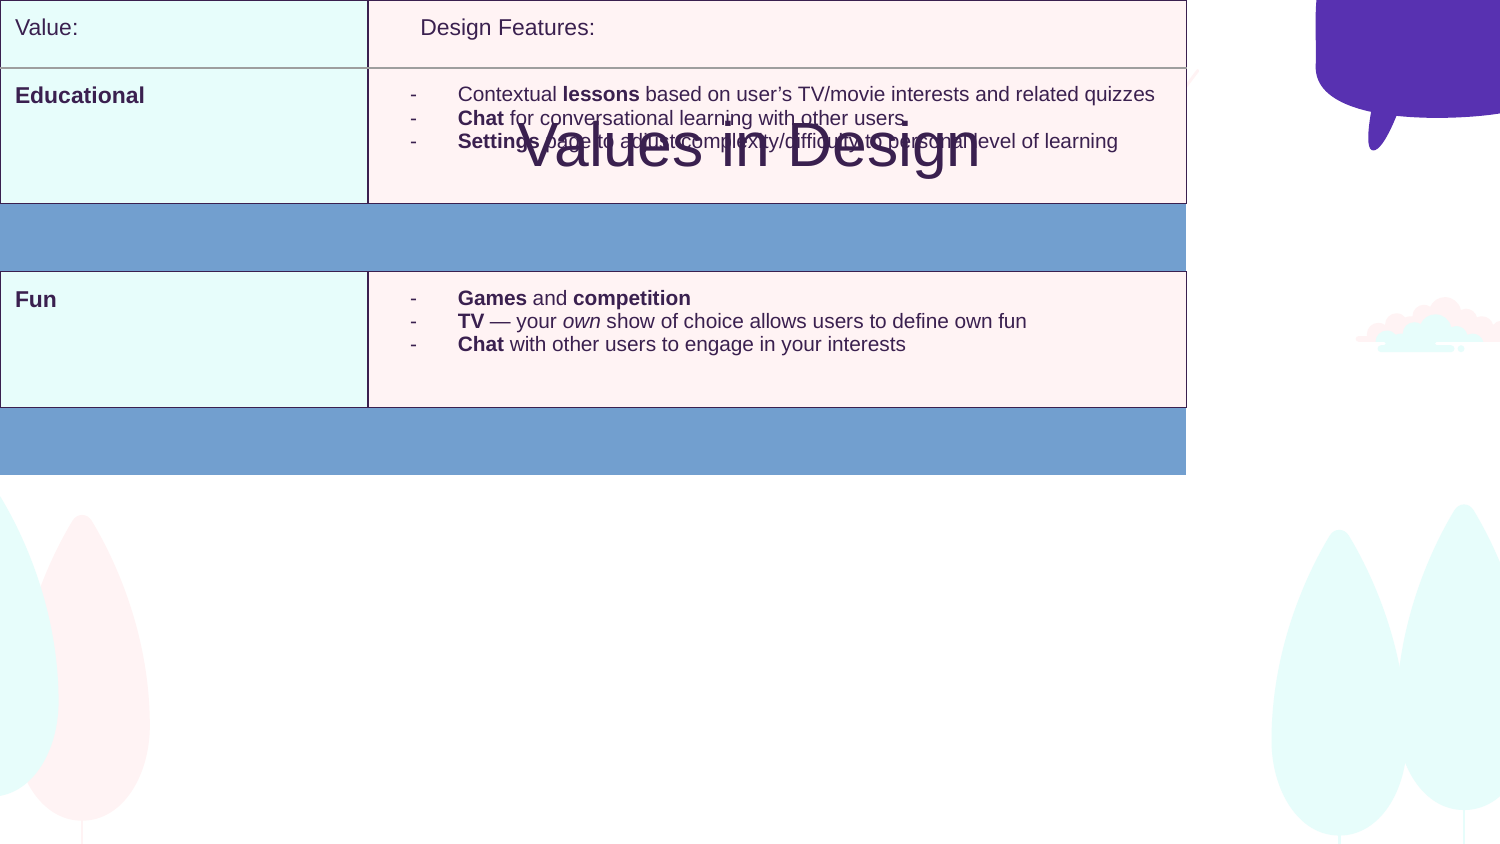

# Values in Design
| Value: | Design Features: |
| --- | --- |
| Educational | Contextual lessons based on user’s TV/movie interests and related quizzes Chat for conversational learning with other users Settings page to adjust complexity/difficulty to personal level of learning |
|  |  |
| Fun | Games and competition TV — your own show of choice allows users to define own fun Chat with other users to engage in your interests |
|  |  |
| Inclusive | Language lessons tailored to users’ ability, interests, needs All competition, conversation = opt-in Multimodal (audio, visual, haptic) interface for lesson notification Media-based study sets available to those without streaming access Redundancy of meaning of red/green features |
|  |  |